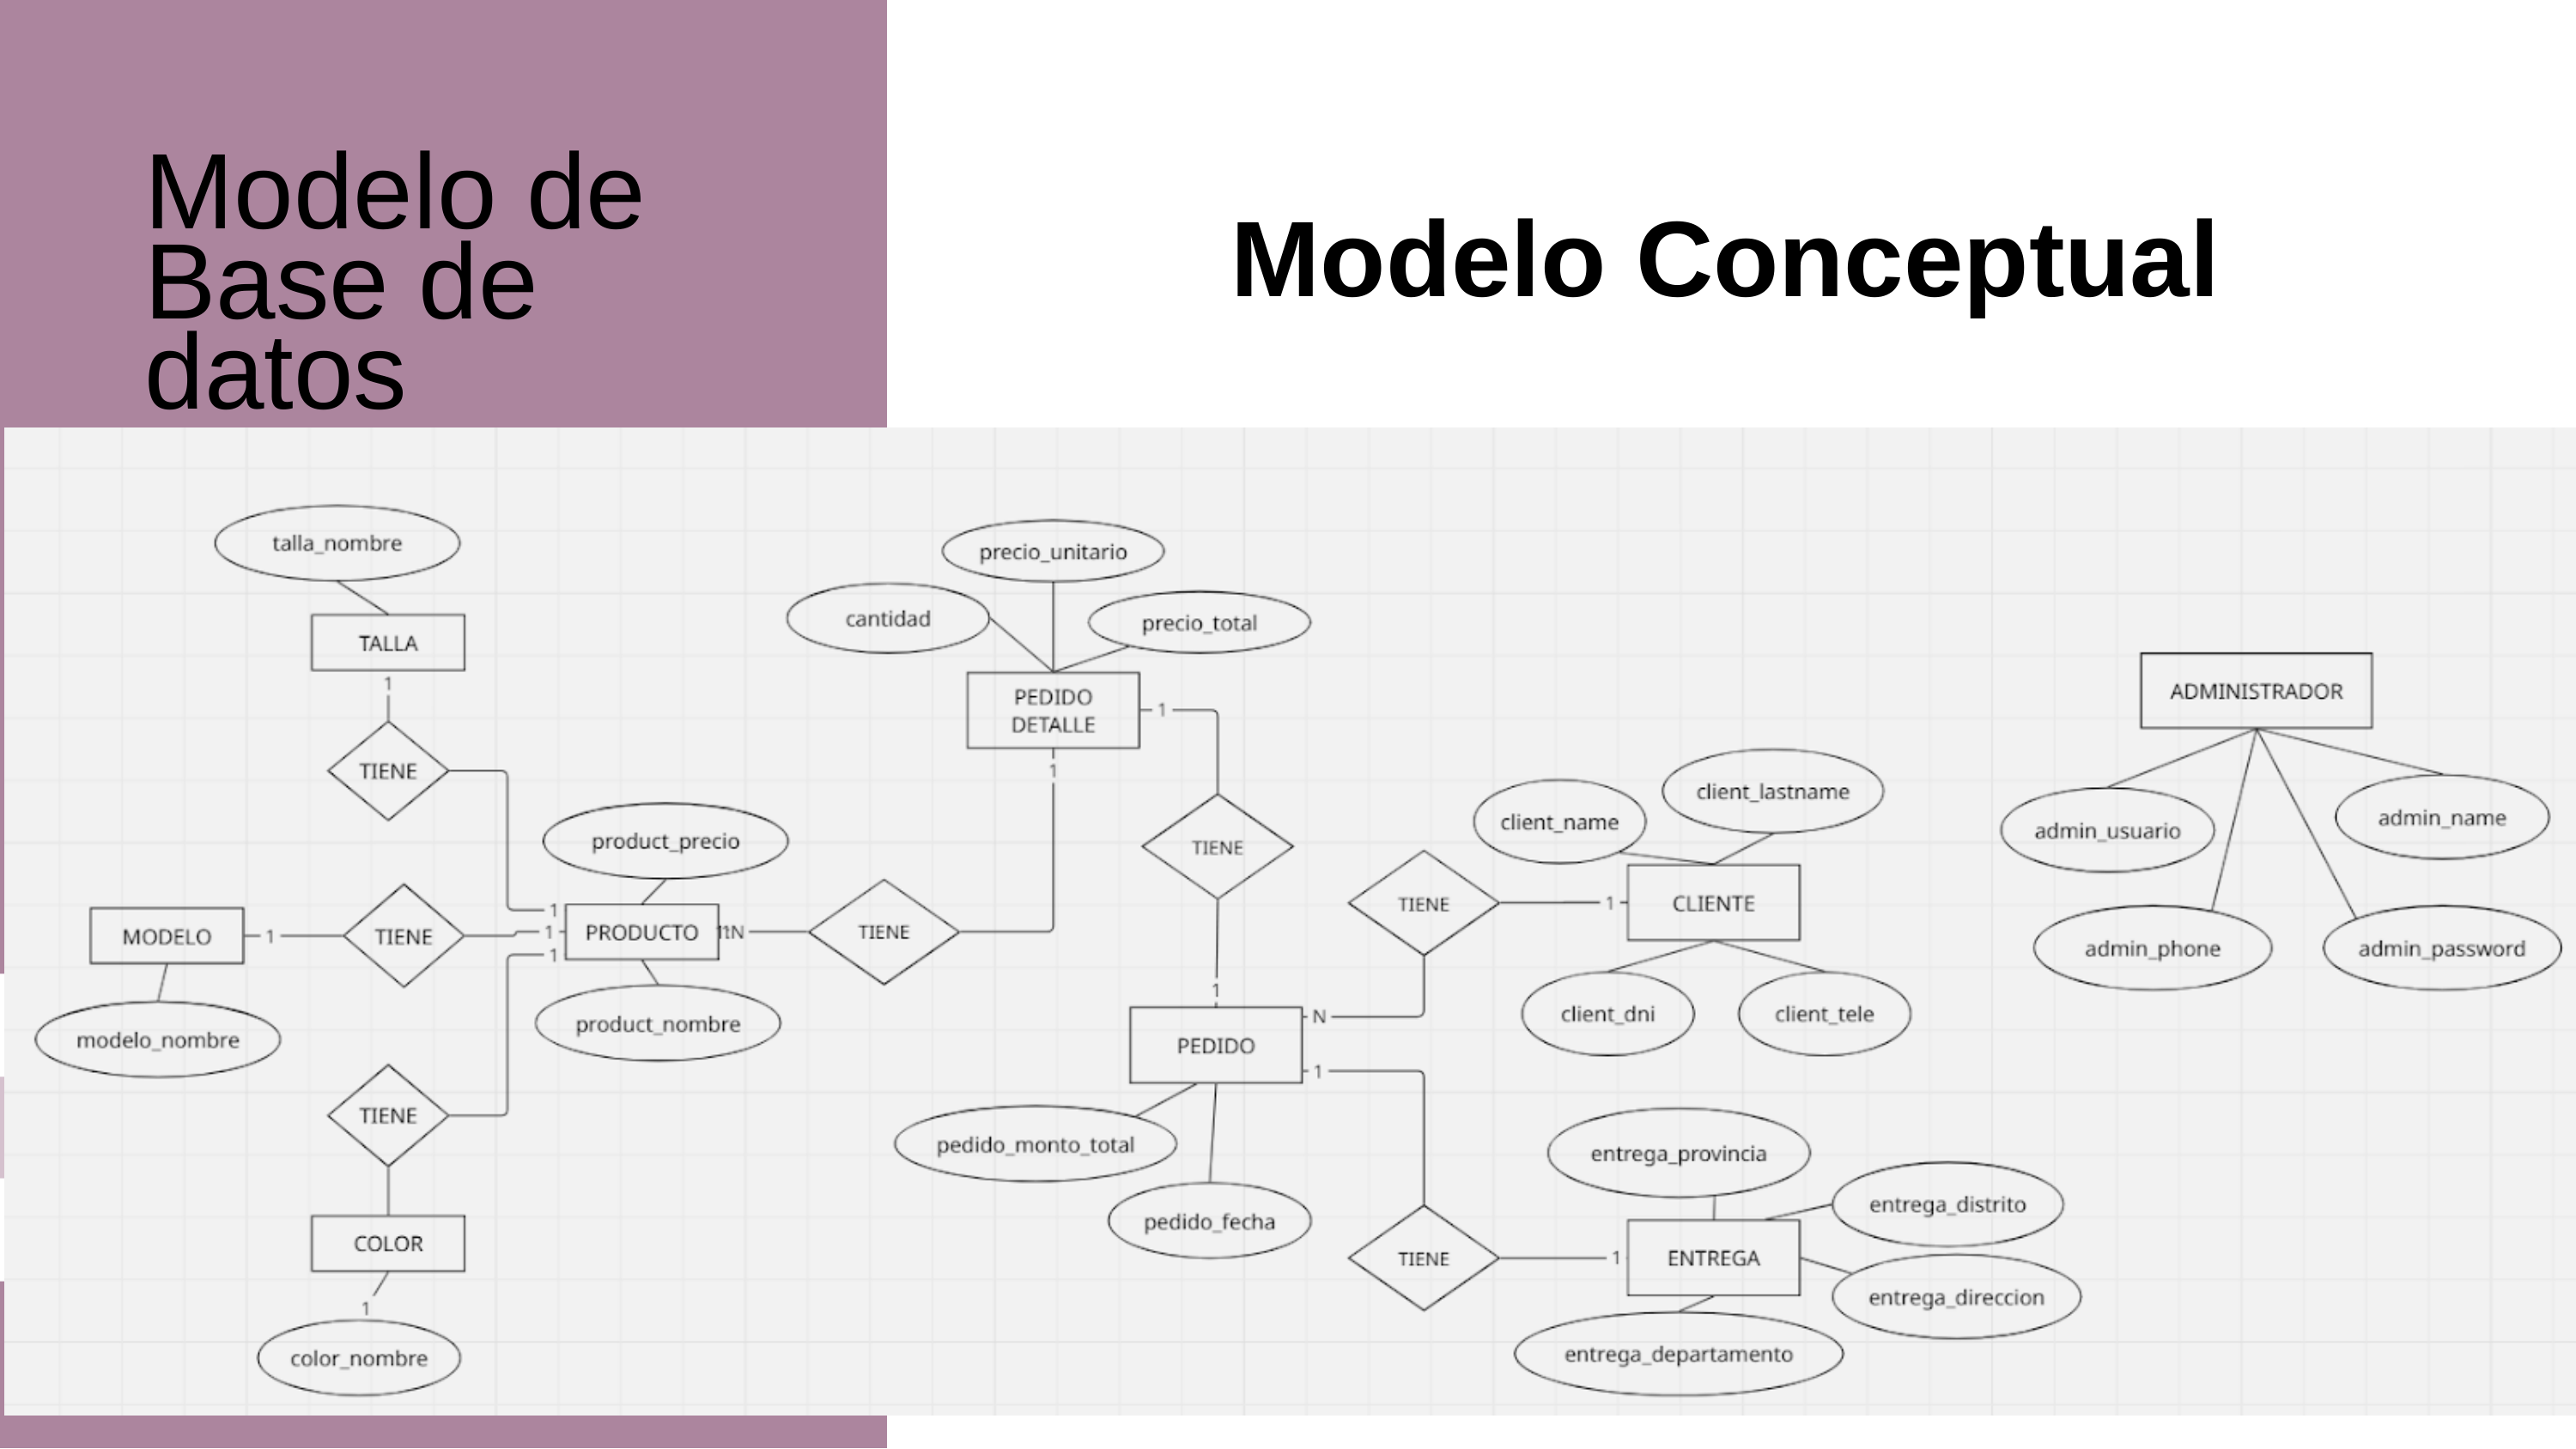

Modelo de Base de datos
Modelo Conceptual